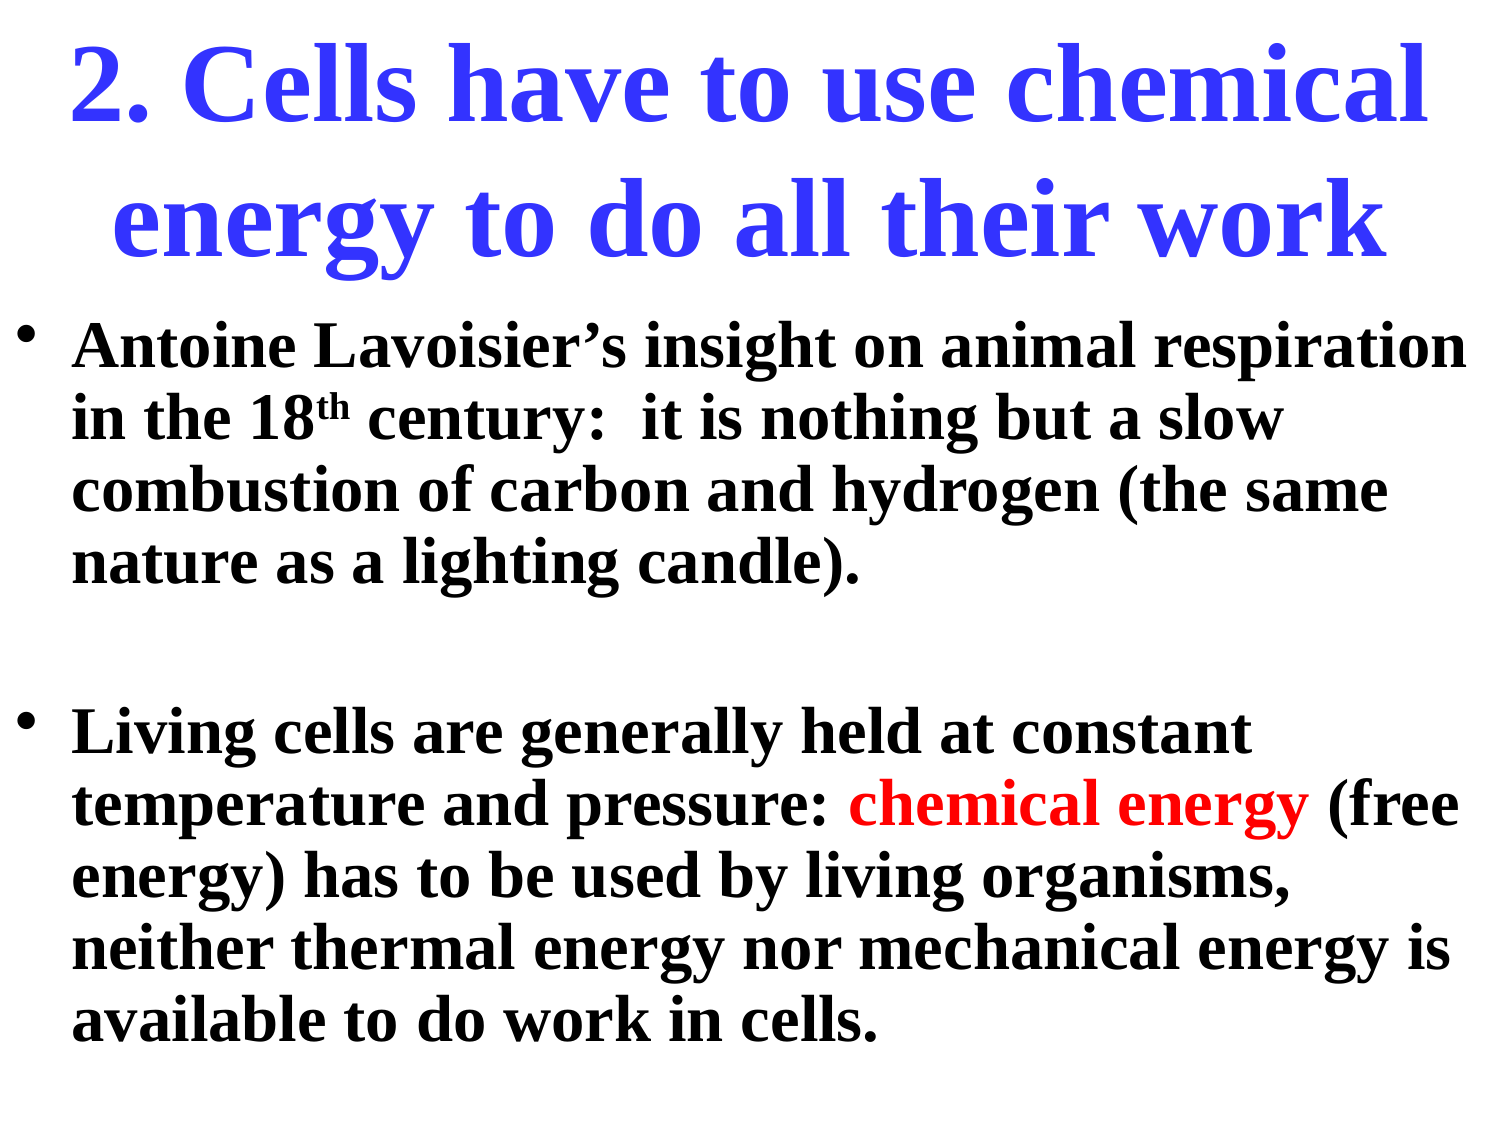

# 2. Cells have to use chemical energy to do all their work
Antoine Lavoisier’s insight on animal respiration in the 18th century:  it is nothing but a slow combustion of carbon and hydrogen (the same nature as a lighting candle).

Living cells are generally held at constant temperature and pressure: chemical energy (free energy) has to be used by living organisms, neither thermal energy nor mechanical energy is available to do work in cells.